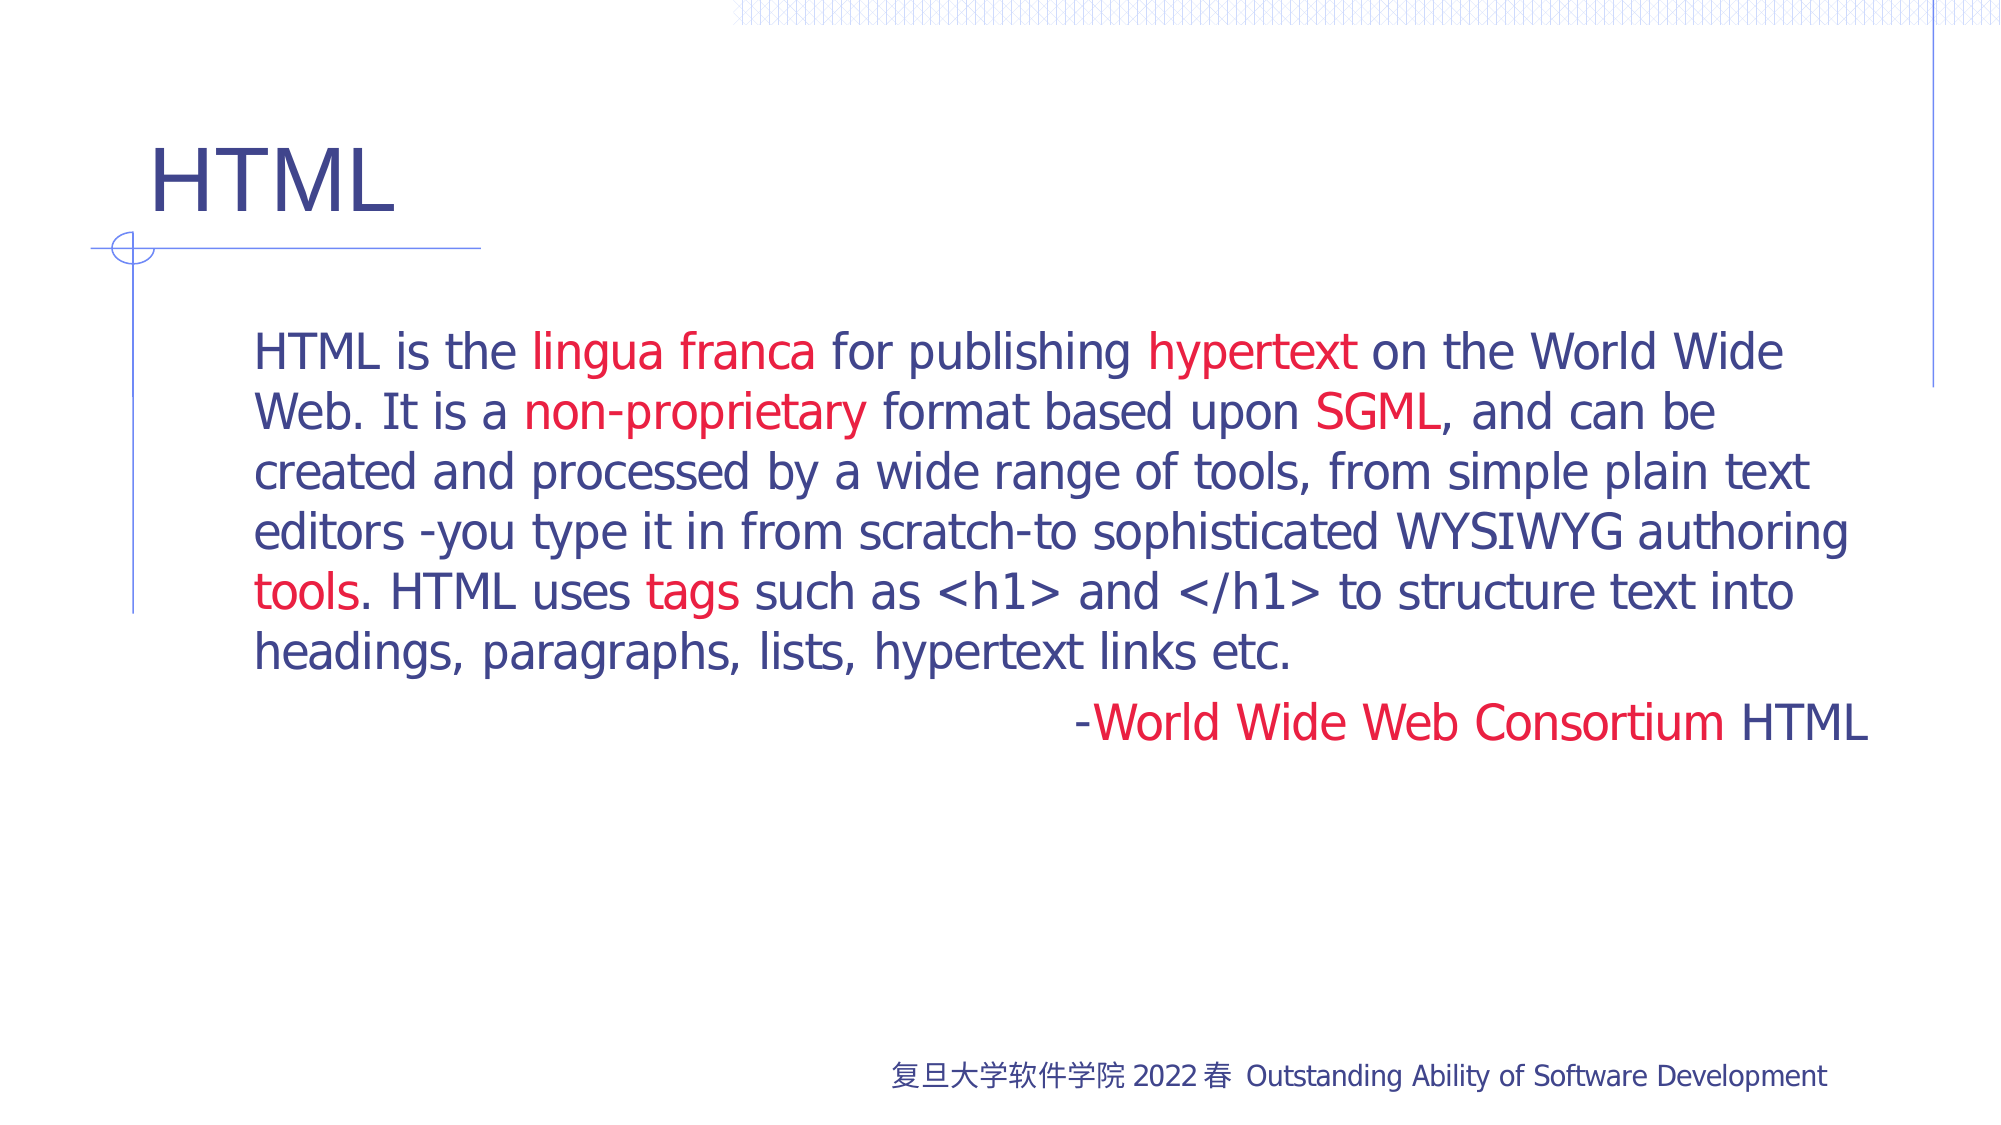

# HTML
	HTML is the lingua franca for publishing hypertext on the World Wide Web. It is a non-proprietary format based upon SGML, and can be created and processed by a wide range of tools, from simple plain text editors -you type it in from scratch-to sophisticated WYSIWYG authoring tools. HTML uses tags such as <h1> and </h1> to structure text into headings, paragraphs, lists, hypertext links etc.
-World Wide Web Consortium HTML